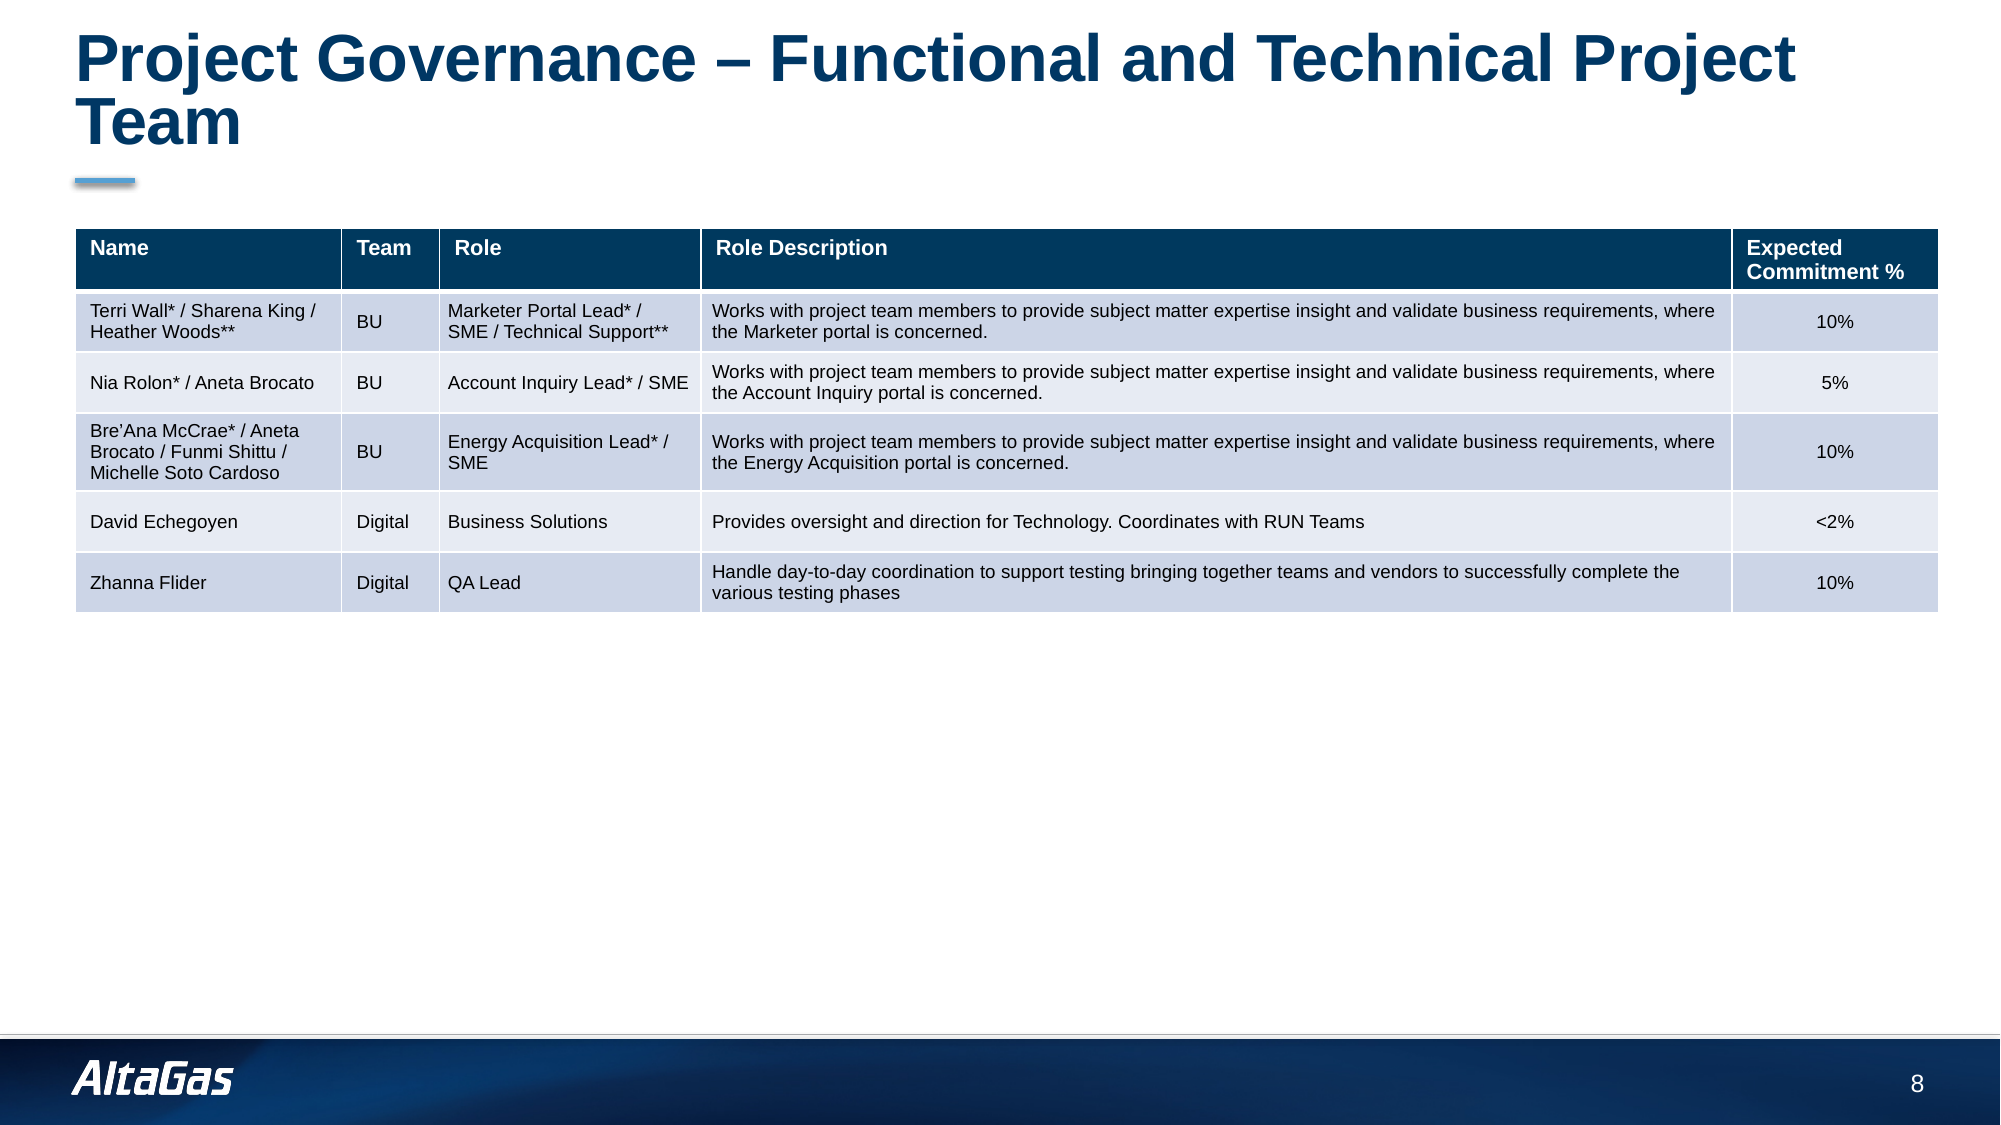

# Project Governance – Functional and Technical Project Team
| Name | Team | Role | Role Description | Expected Commitment % |
| --- | --- | --- | --- | --- |
| Terri Wall\* / Sharena King / Heather Woods\*\* | BU | Marketer Portal Lead\* / SME / Technical Support\*\* | Works with project team members to provide subject matter expertise insight and validate business requirements, where the Marketer portal is concerned. | 10% |
| Nia Rolon\* / Aneta Brocato | BU | Account Inquiry Lead\* / SME | Works with project team members to provide subject matter expertise insight and validate business requirements, where the Account Inquiry portal is concerned. | 5% |
| Bre’Ana McCrae\* / Aneta Brocato / Funmi Shittu / Michelle Soto Cardoso | BU | Energy Acquisition Lead\* / SME | Works with project team members to provide subject matter expertise insight and validate business requirements, where the Energy Acquisition portal is concerned. | 10% |
| David Echegoyen | Digital | Business Solutions | Provides oversight and direction for Technology. Coordinates with RUN Teams | <2% |
| Zhanna Flider | Digital | QA Lead | Handle day-to-day coordination to support testing bringing together teams and vendors to successfully complete the various testing phases | 10% |
8